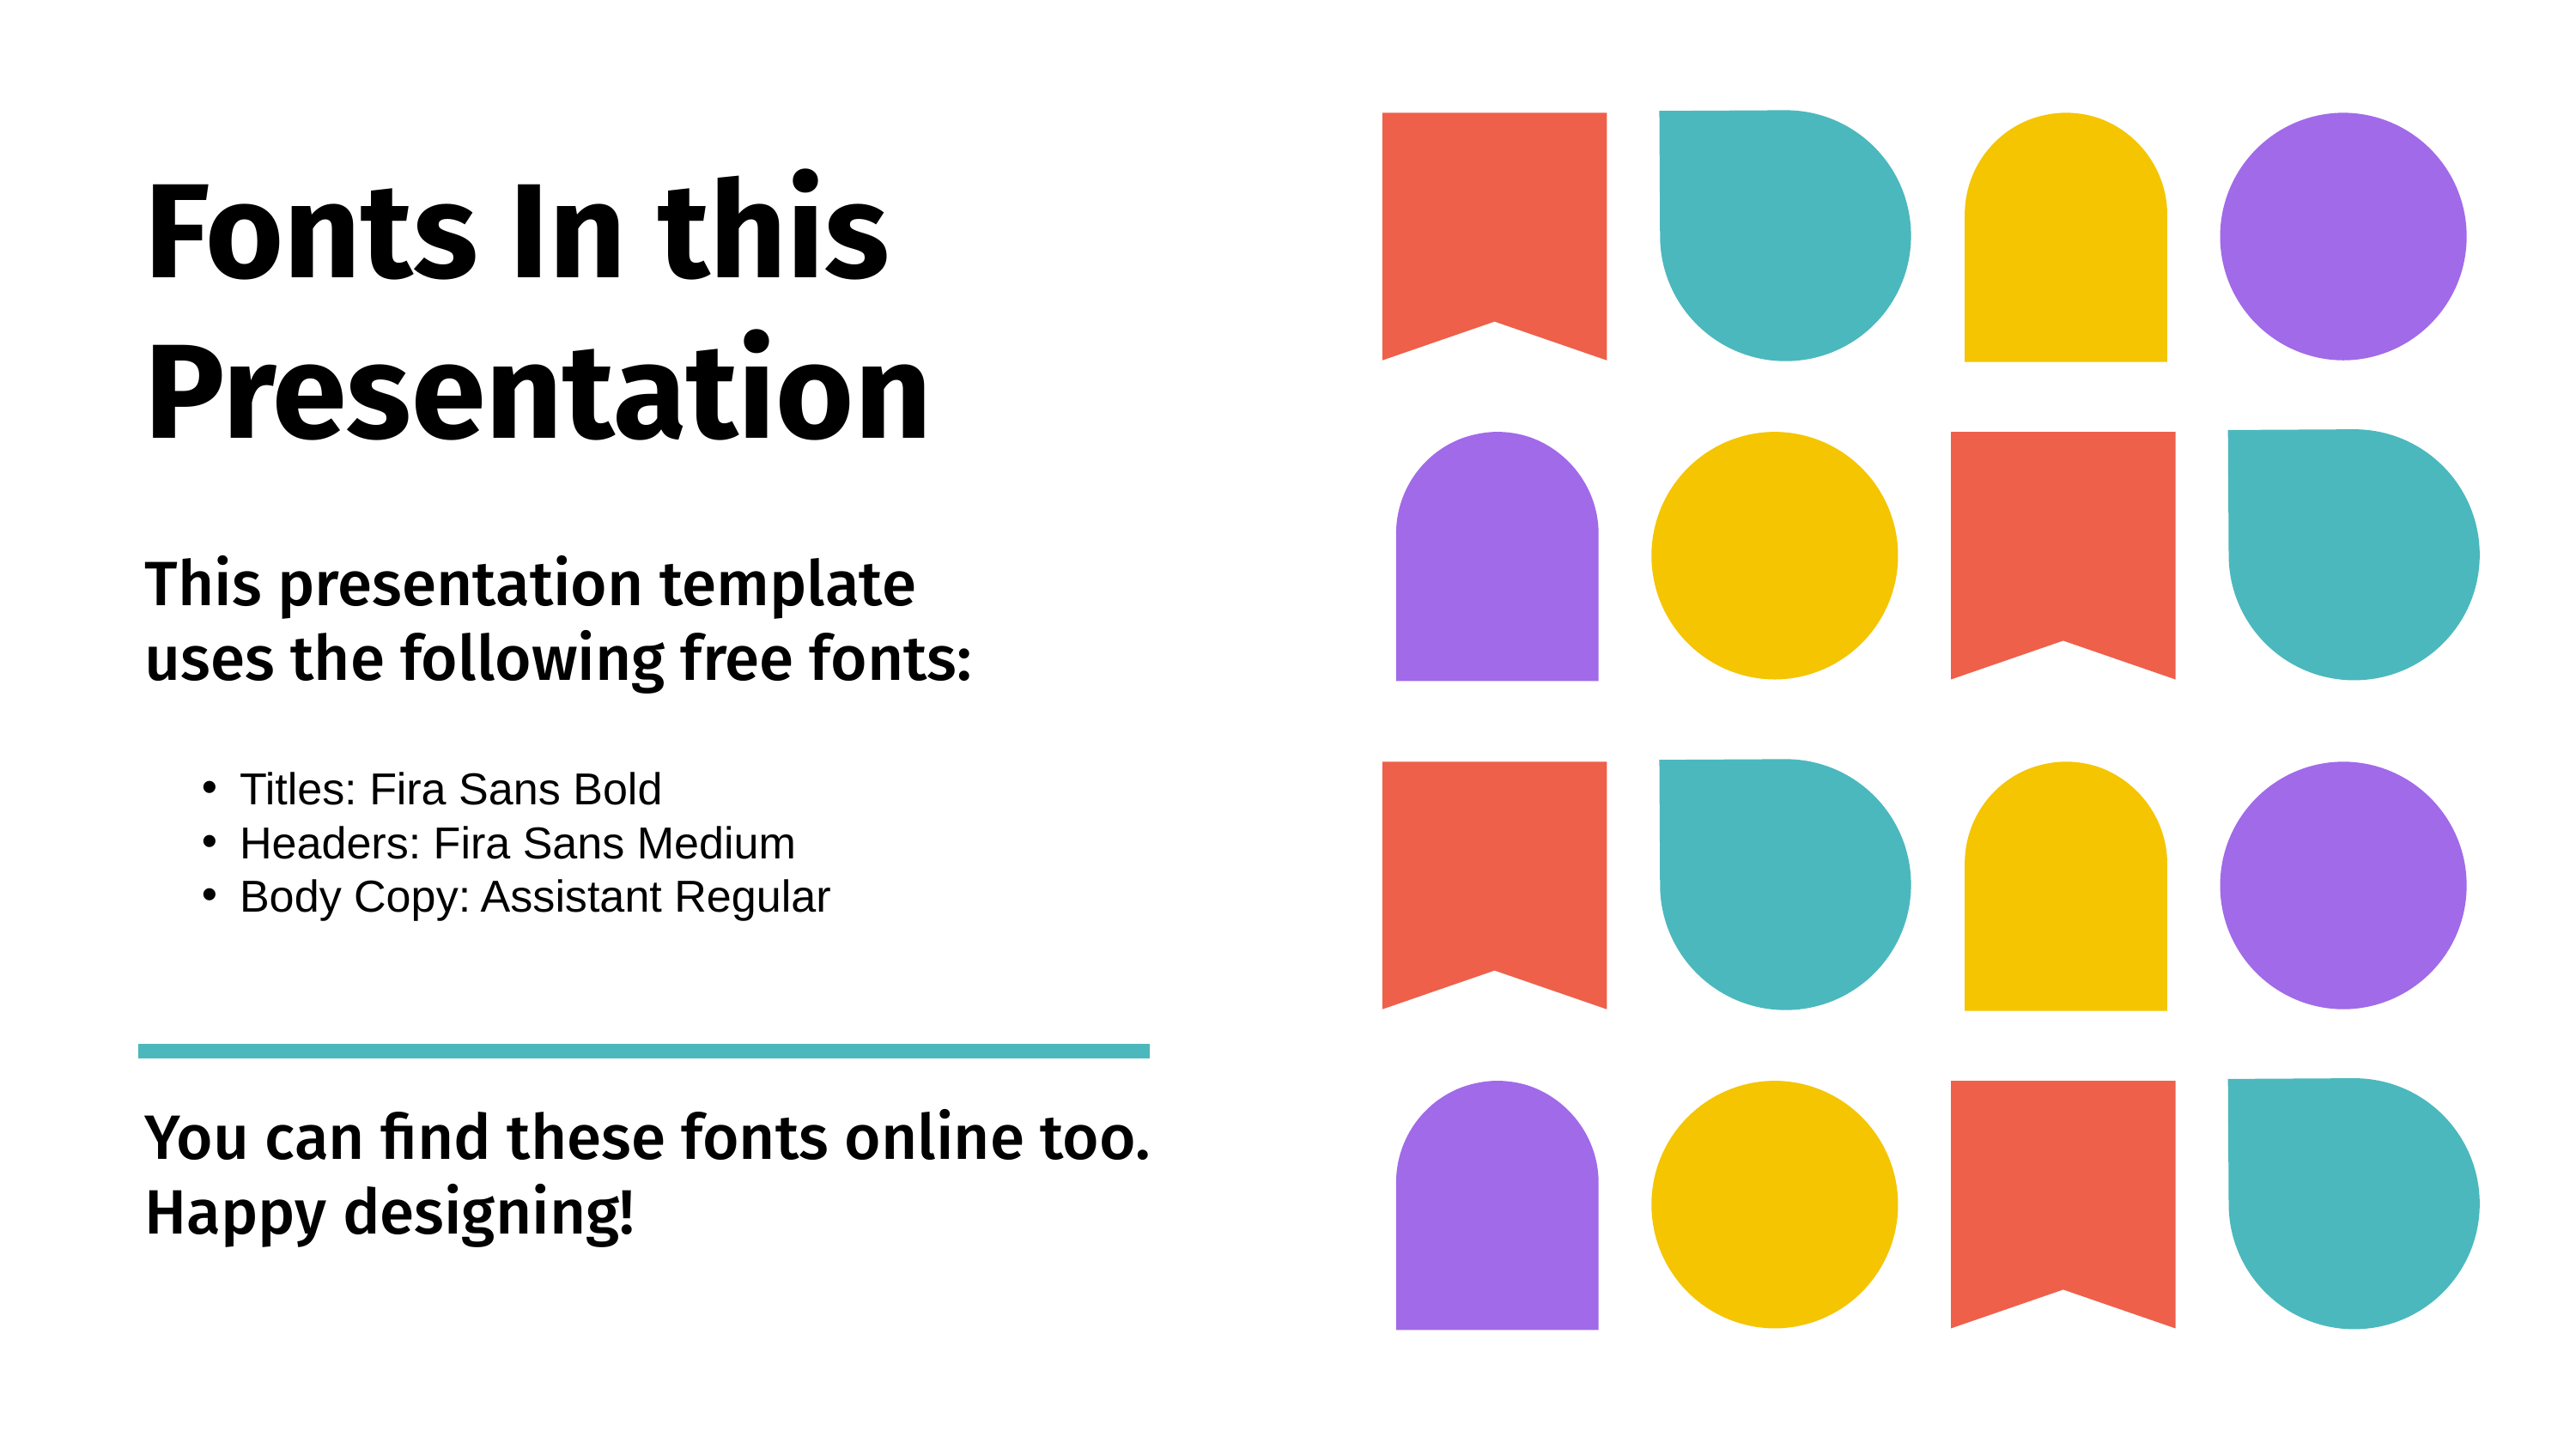

Fonts In this Presentation
This presentation template uses the following free fonts:

Titles: Fira Sans Bold
Headers: Fira Sans Medium
Body Copy: Assistant Regular

You can find these fonts online too.
Happy designing!